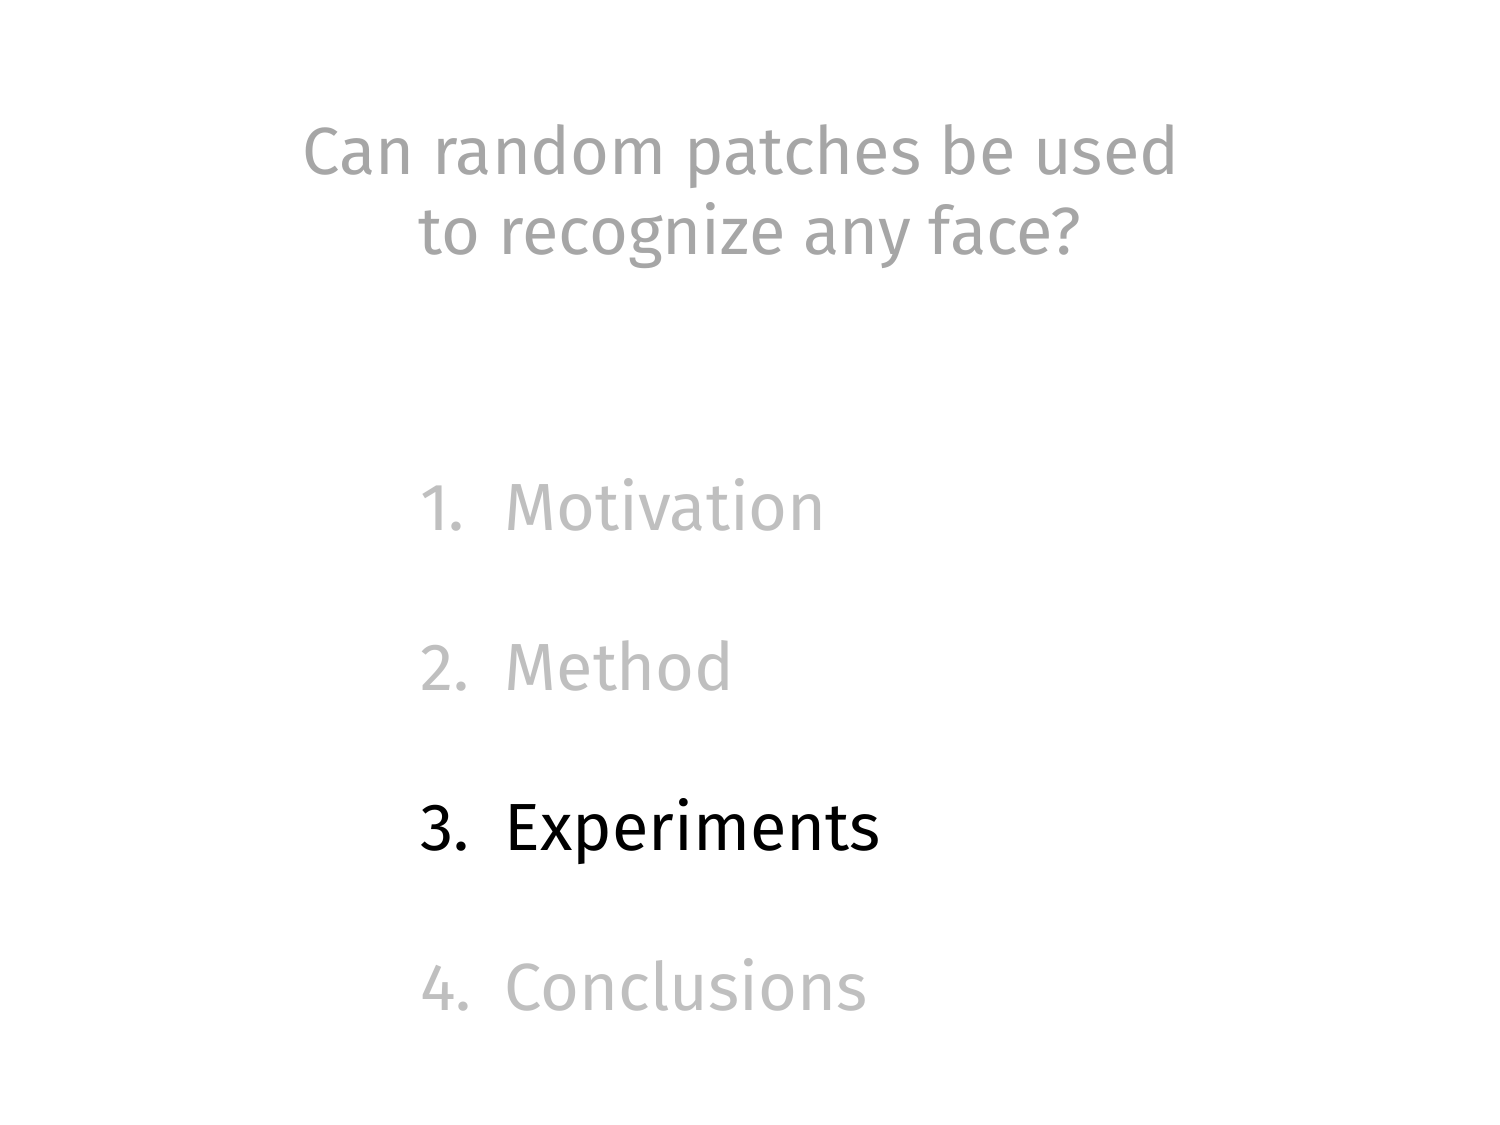

Can random patches be used
to recognize any face?
Motivation

Method

Experiments

Conclusions